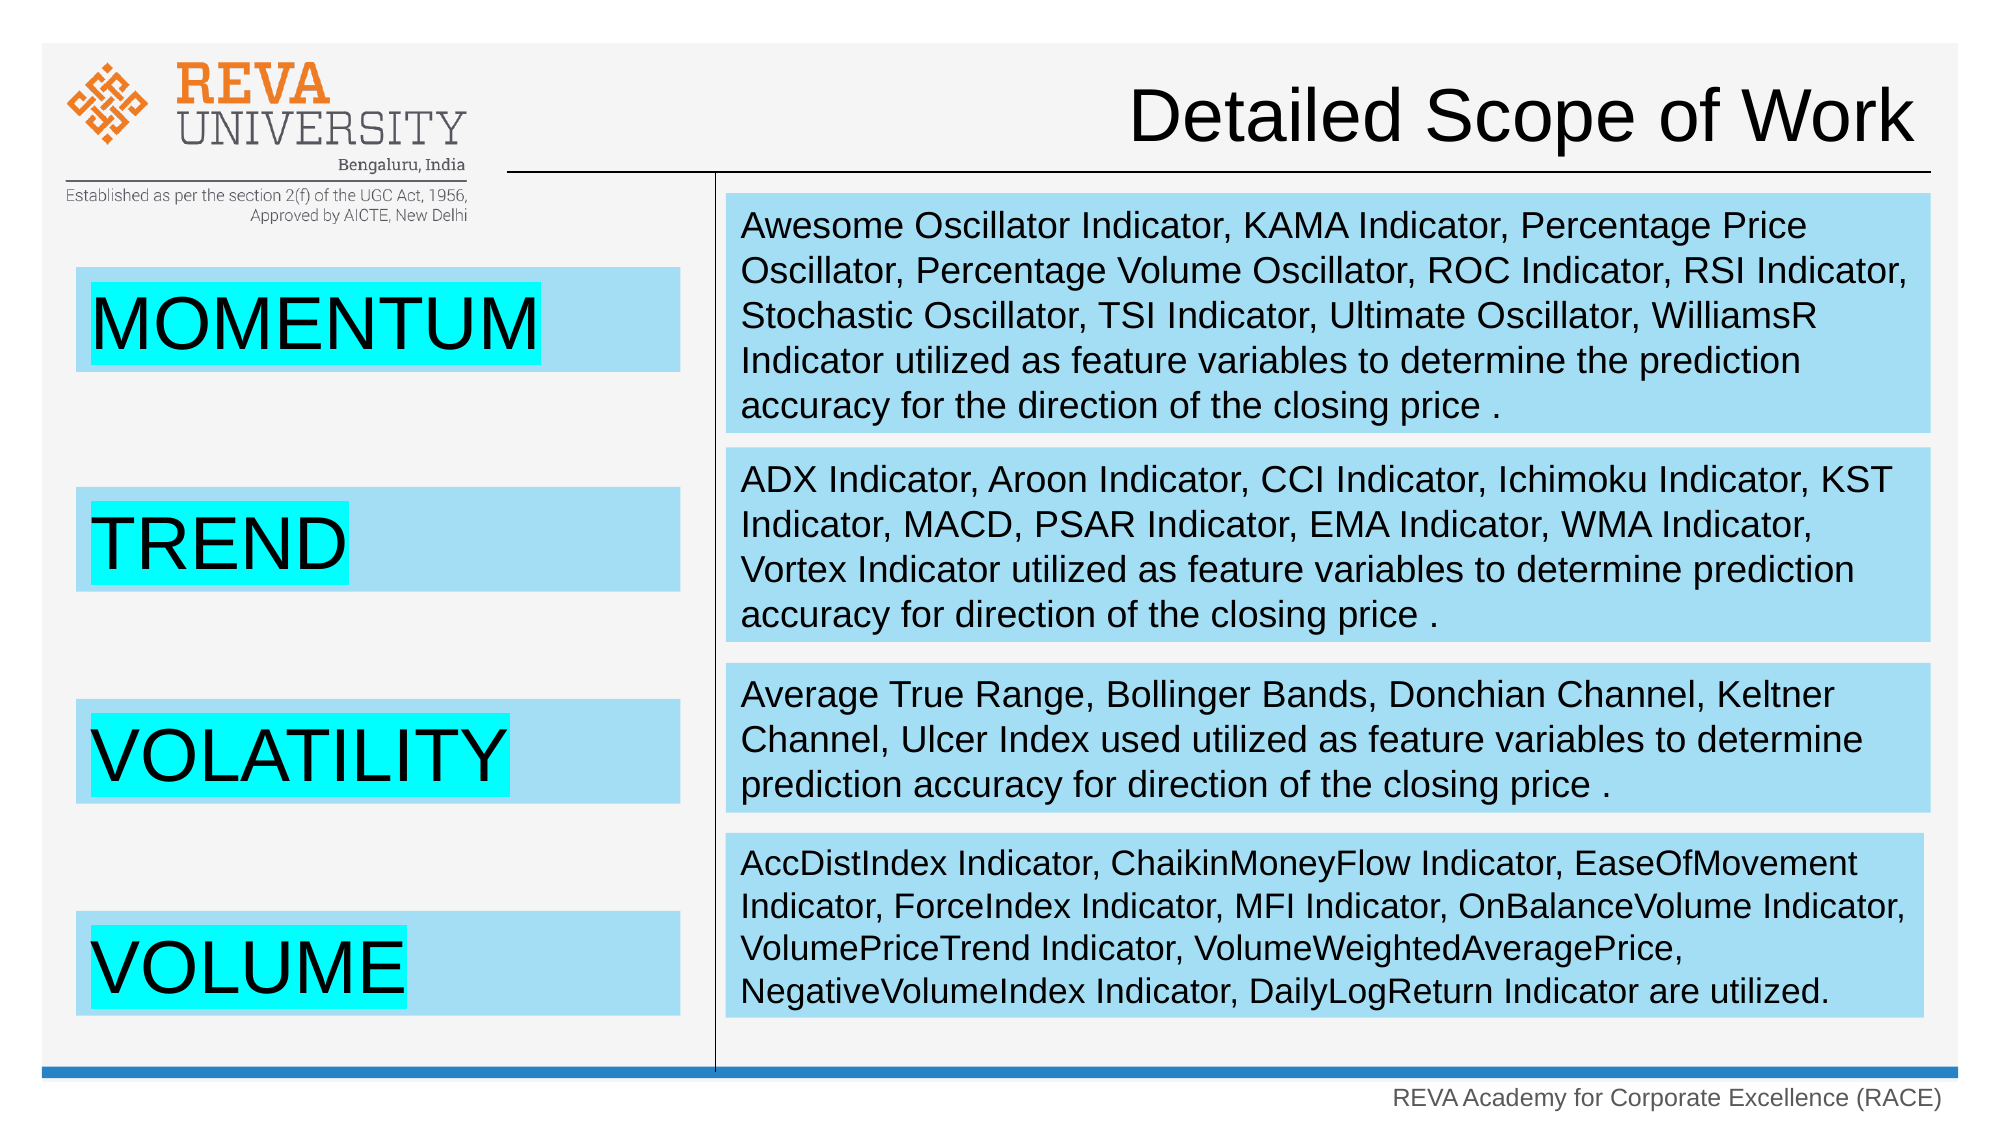

# Detailed Scope of Work
Awesome Oscillator Indicator, KAMA Indicator, Percentage Price Oscillator, Percentage Volume Oscillator, ROC Indicator, RSI Indicator, Stochastic Oscillator, TSI Indicator, Ultimate Oscillator, WilliamsR Indicator utilized as feature variables to determine the prediction accuracy for the direction of the closing price .
MOMENTUM

ADX Indicator, Aroon Indicator, CCI Indicator, Ichimoku Indicator, KST Indicator, MACD, PSAR Indicator, EMA Indicator, WMA Indicator, Vortex Indicator utilized as feature variables to determine prediction accuracy for direction of the closing price .
TREND
Average True Range, Bollinger Bands, Donchian Channel, Keltner Channel, Ulcer Index used utilized as feature variables to determine prediction accuracy for direction of the closing price .
VOLATILITY
AccDistIndex Indicator, ChaikinMoneyFlow Indicator, EaseOfMovement Indicator, ForceIndex Indicator, MFI Indicator, OnBalanceVolume Indicator, VolumePriceTrend Indicator, VolumeWeightedAveragePrice, NegativeVolumeIndex Indicator, DailyLogReturn Indicator are utilized.
VOLUME